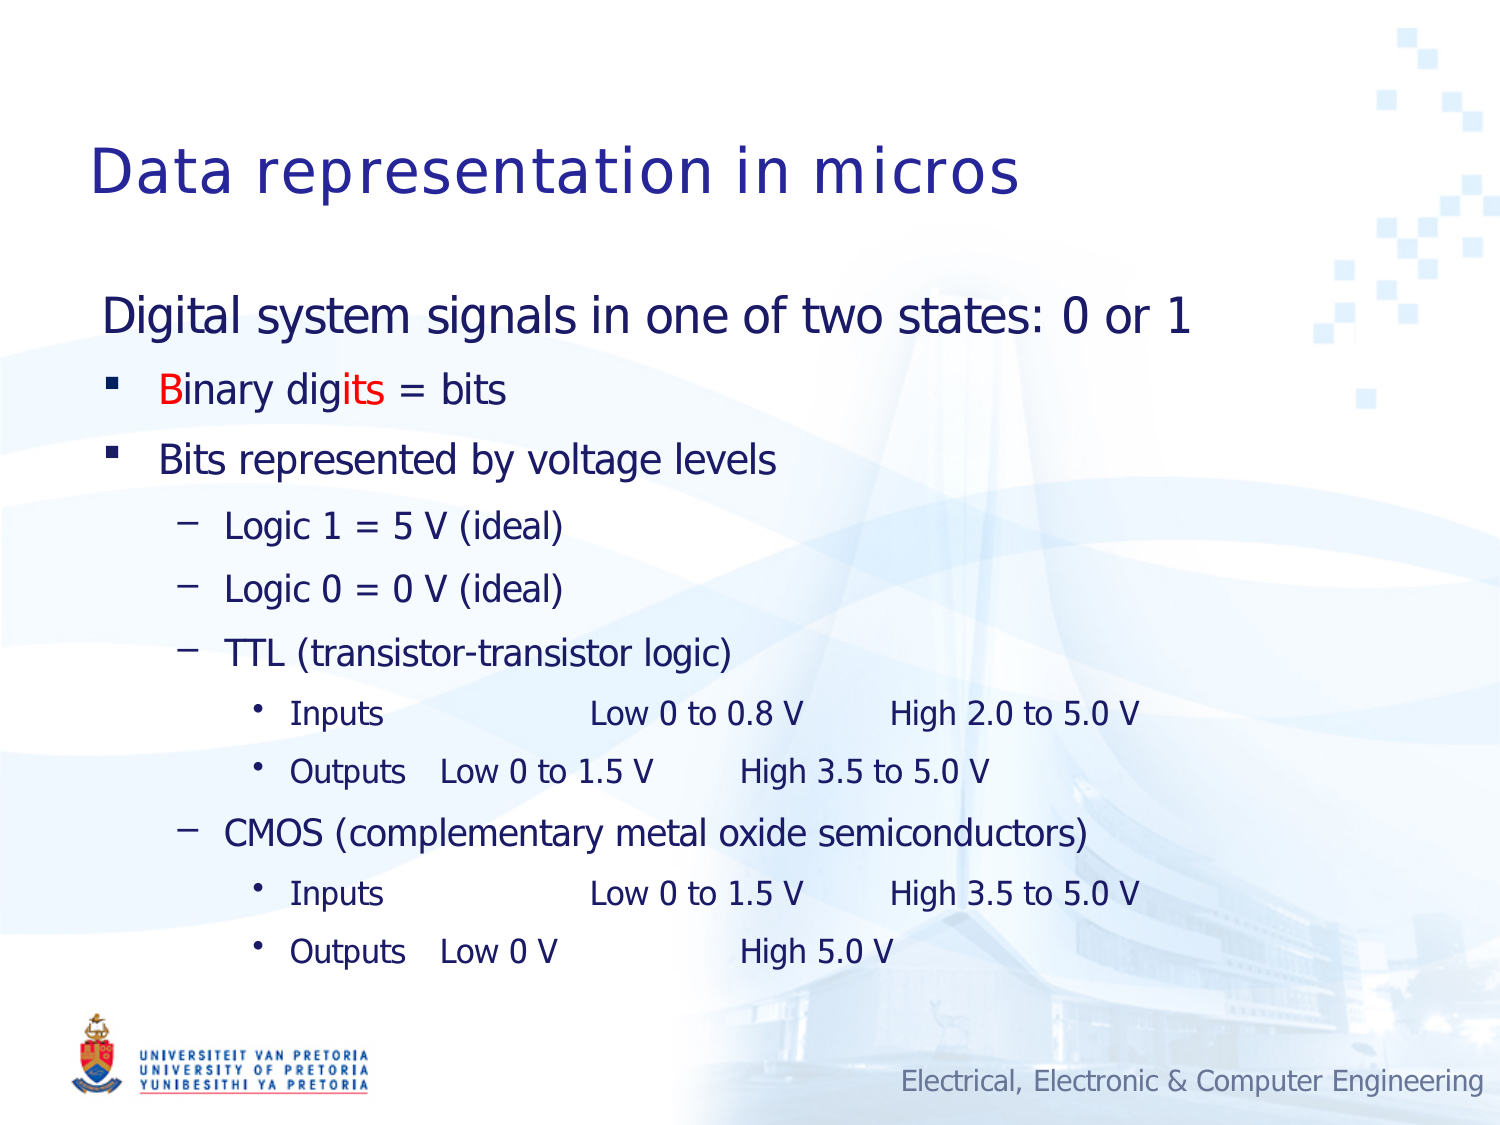

# Data representation in micros
Digital system signals in one of two states: 0 or 1
Binary digits = bits
Bits represented by voltage levels
Logic 1 = 5 V (ideal)
Logic 0 = 0 V (ideal)
TTL (transistor-transistor logic)
Inputs		Low 0 to 0.8 V	High 2.0 to 5.0 V
Outputs	Low 0 to 1.5 V	High 3.5 to 5.0 V
CMOS (complementary metal oxide semiconductors)
Inputs		Low 0 to 1.5 V	High 3.5 to 5.0 V
Outputs	Low 0 V		High 5.0 V